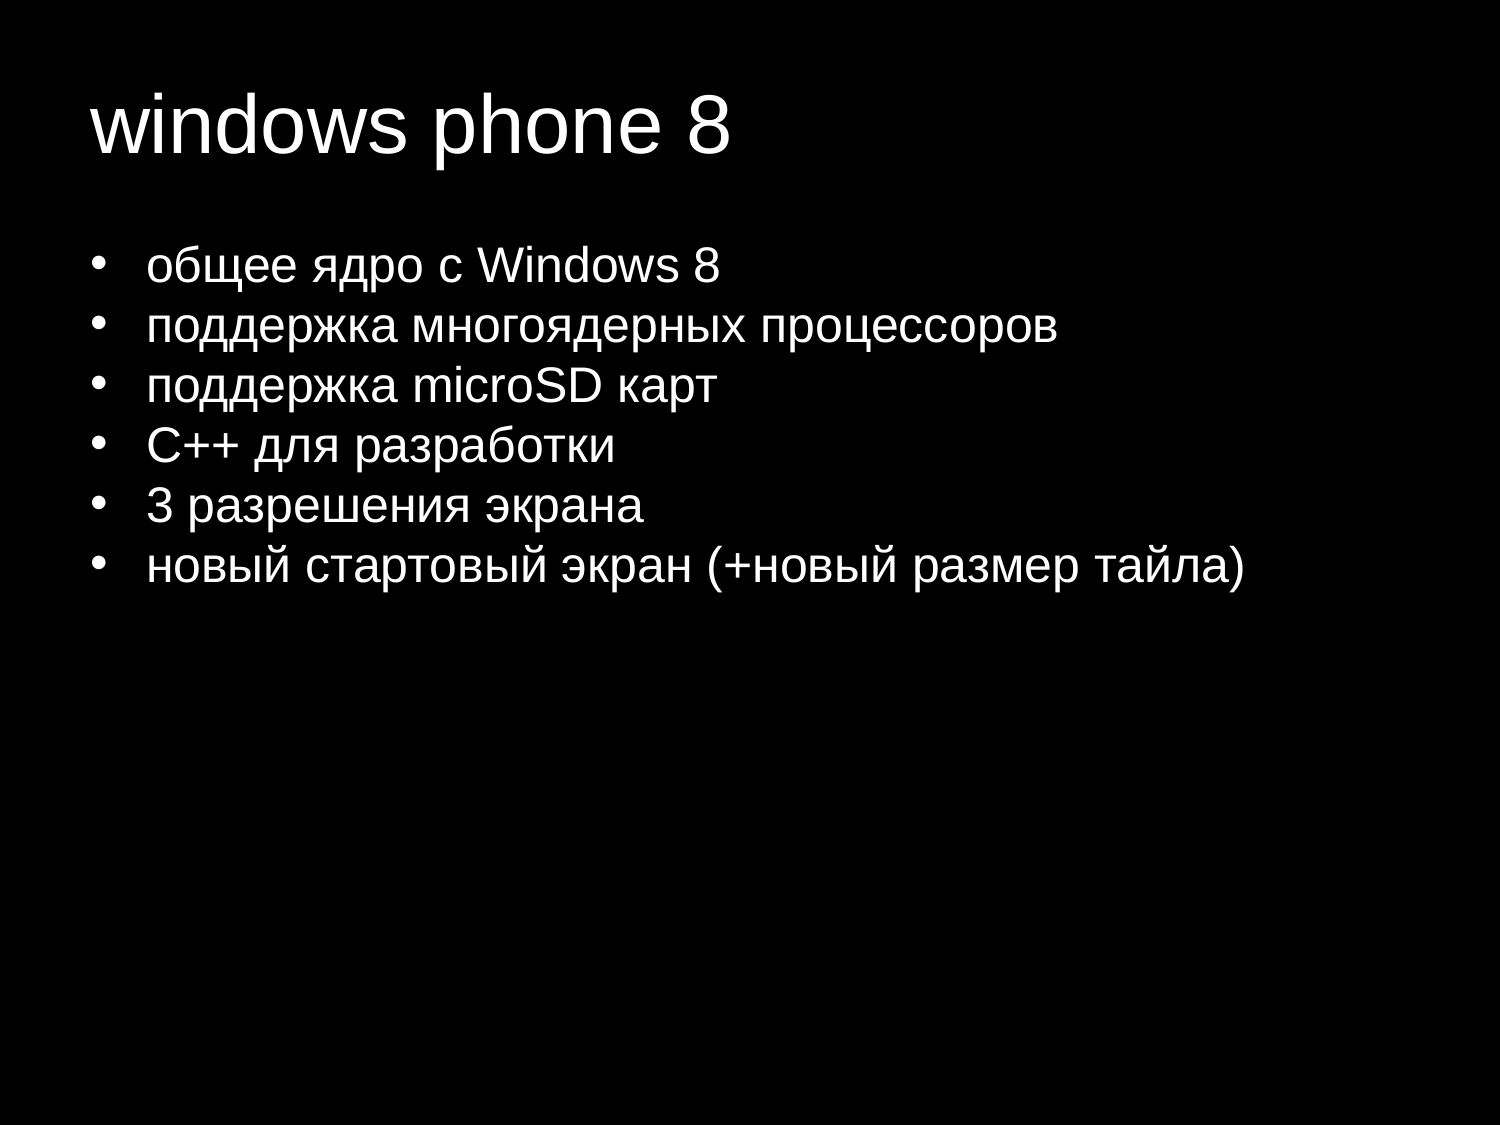

# windows phone 8
общее ядро с Windows 8
поддержка многоядерных процессоров
поддержка microSD карт
C++ для разработки
3 разрешения экрана
новый стартовый экран (+новый размер тайла)